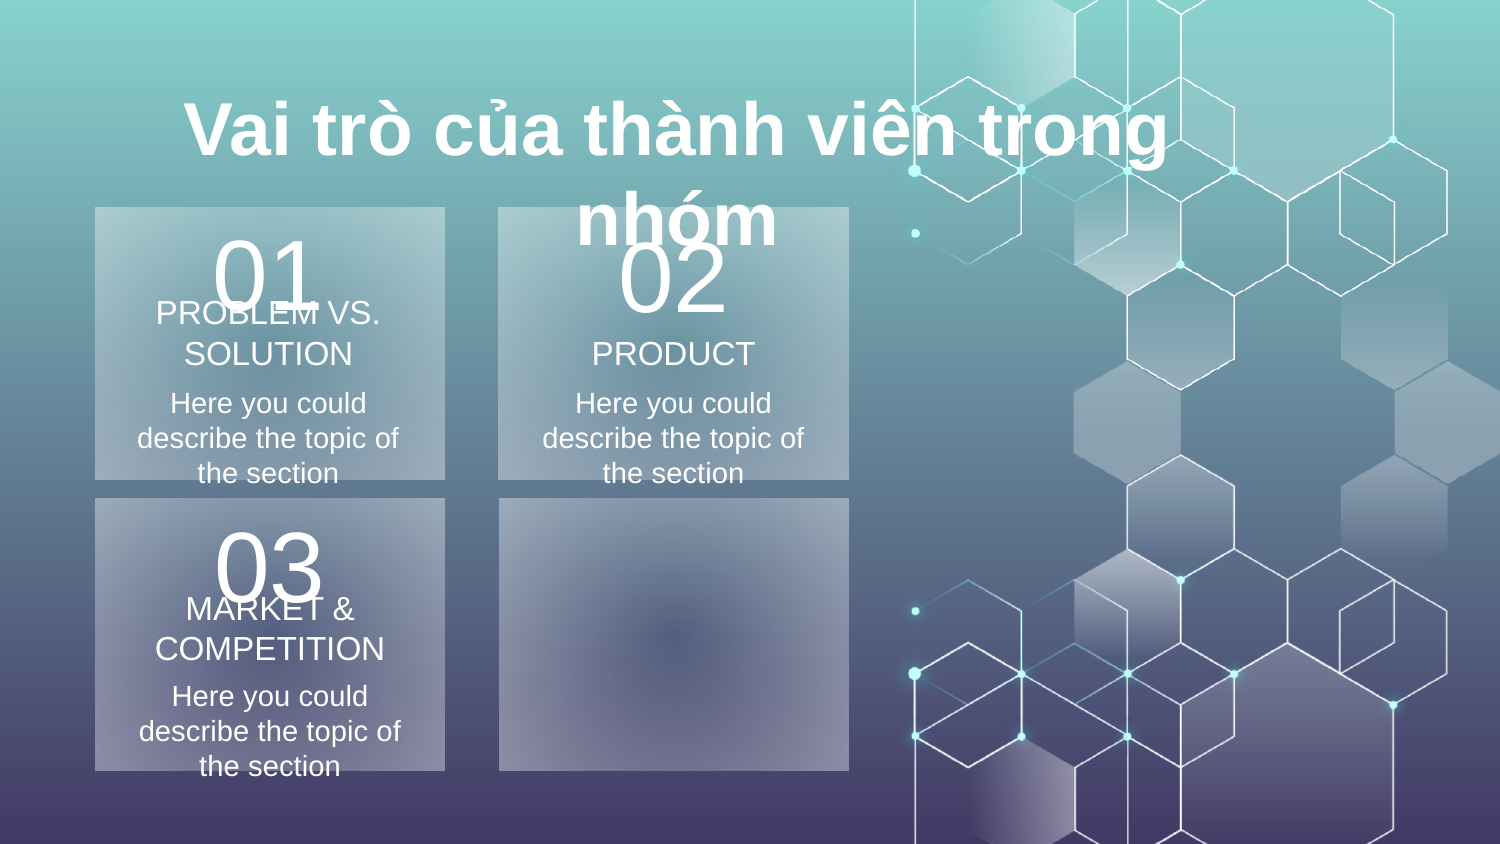

Vai trò của thành viên trong nhóm
01
02
# PROBLEM VS. SOLUTION
PRODUCT
Here you could describe the topic of the section
Here you could describe the topic of the section
03
MARKET & COMPETITION
Here you could describe the topic of the section